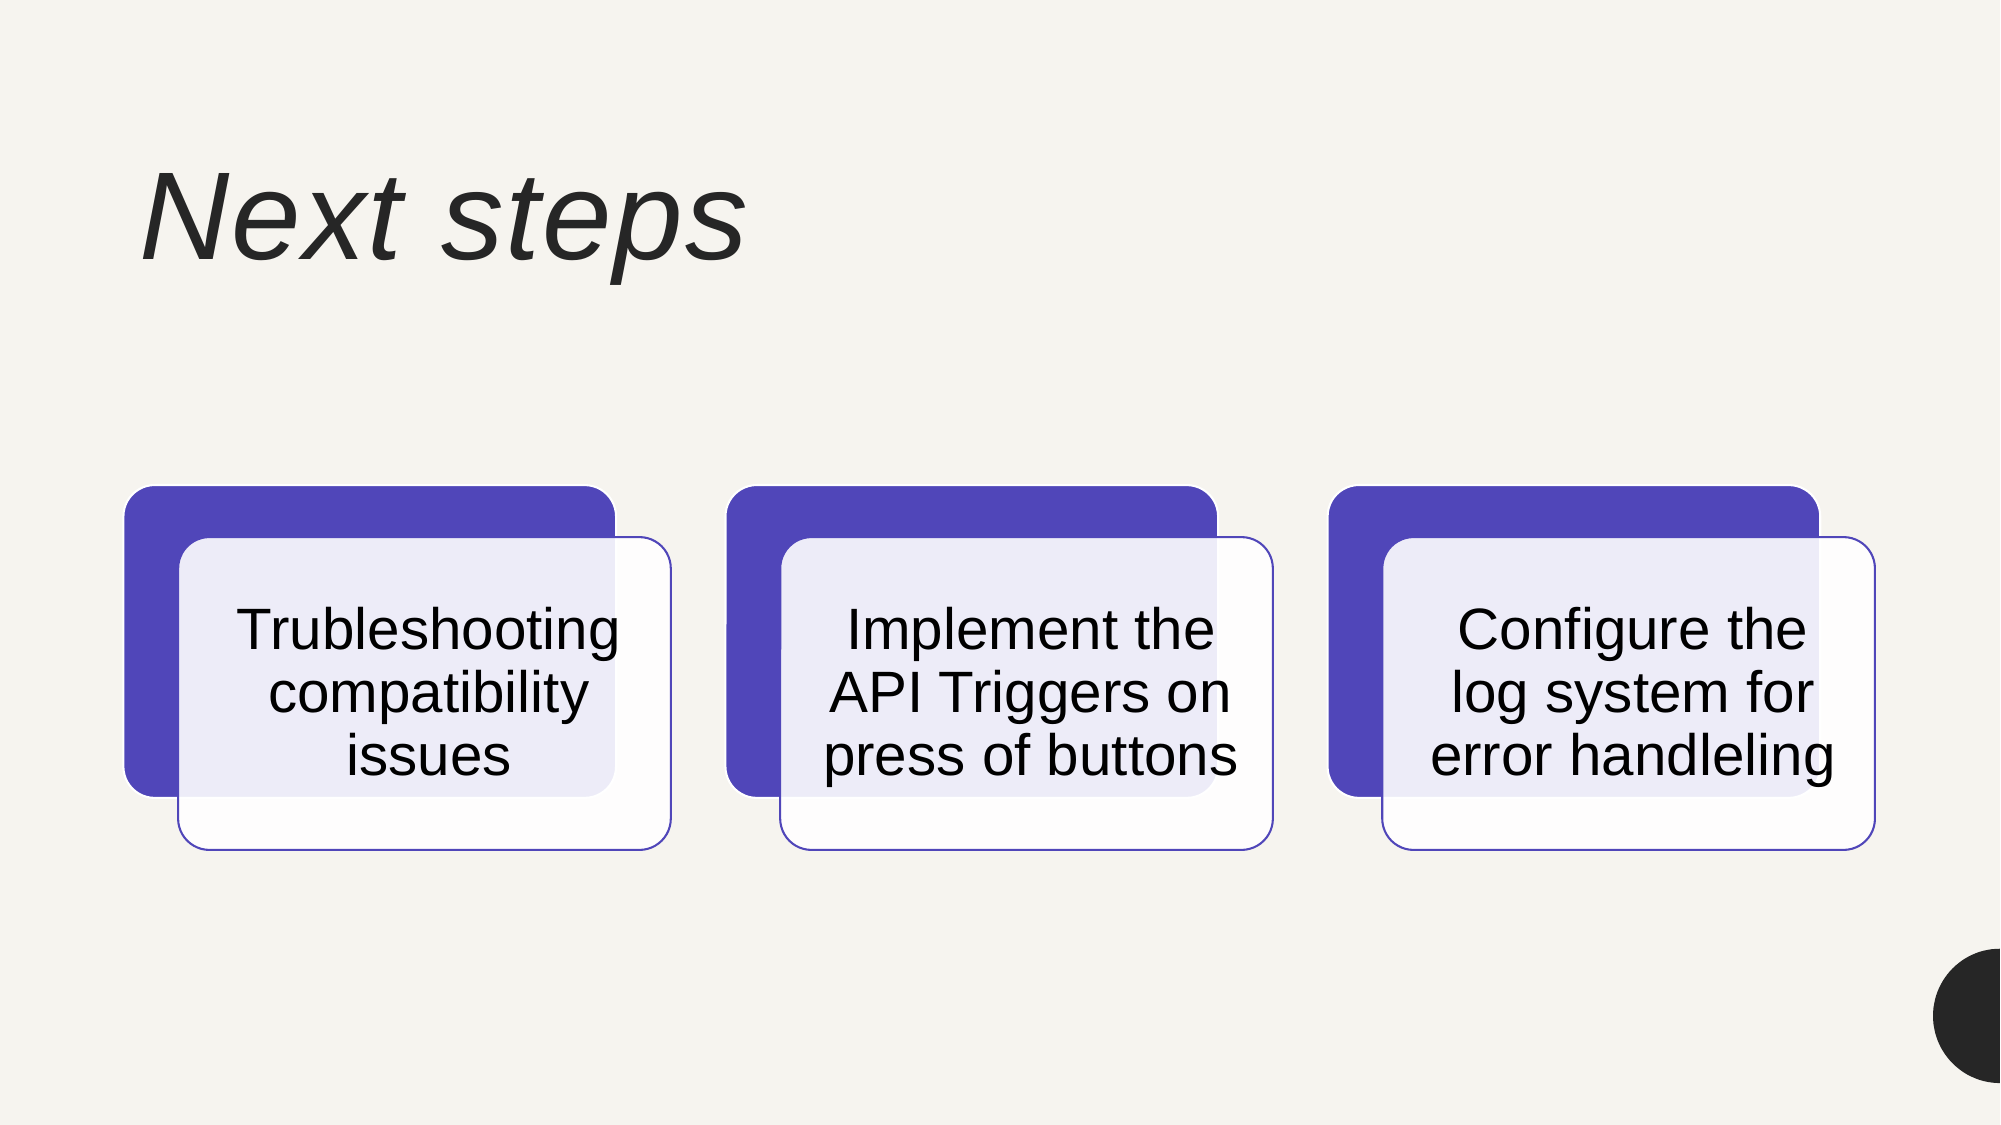

# Next steps
Trubleshooting compatibility issues
Implement the API Triggers on press of buttons
Configure the log system for error handleling